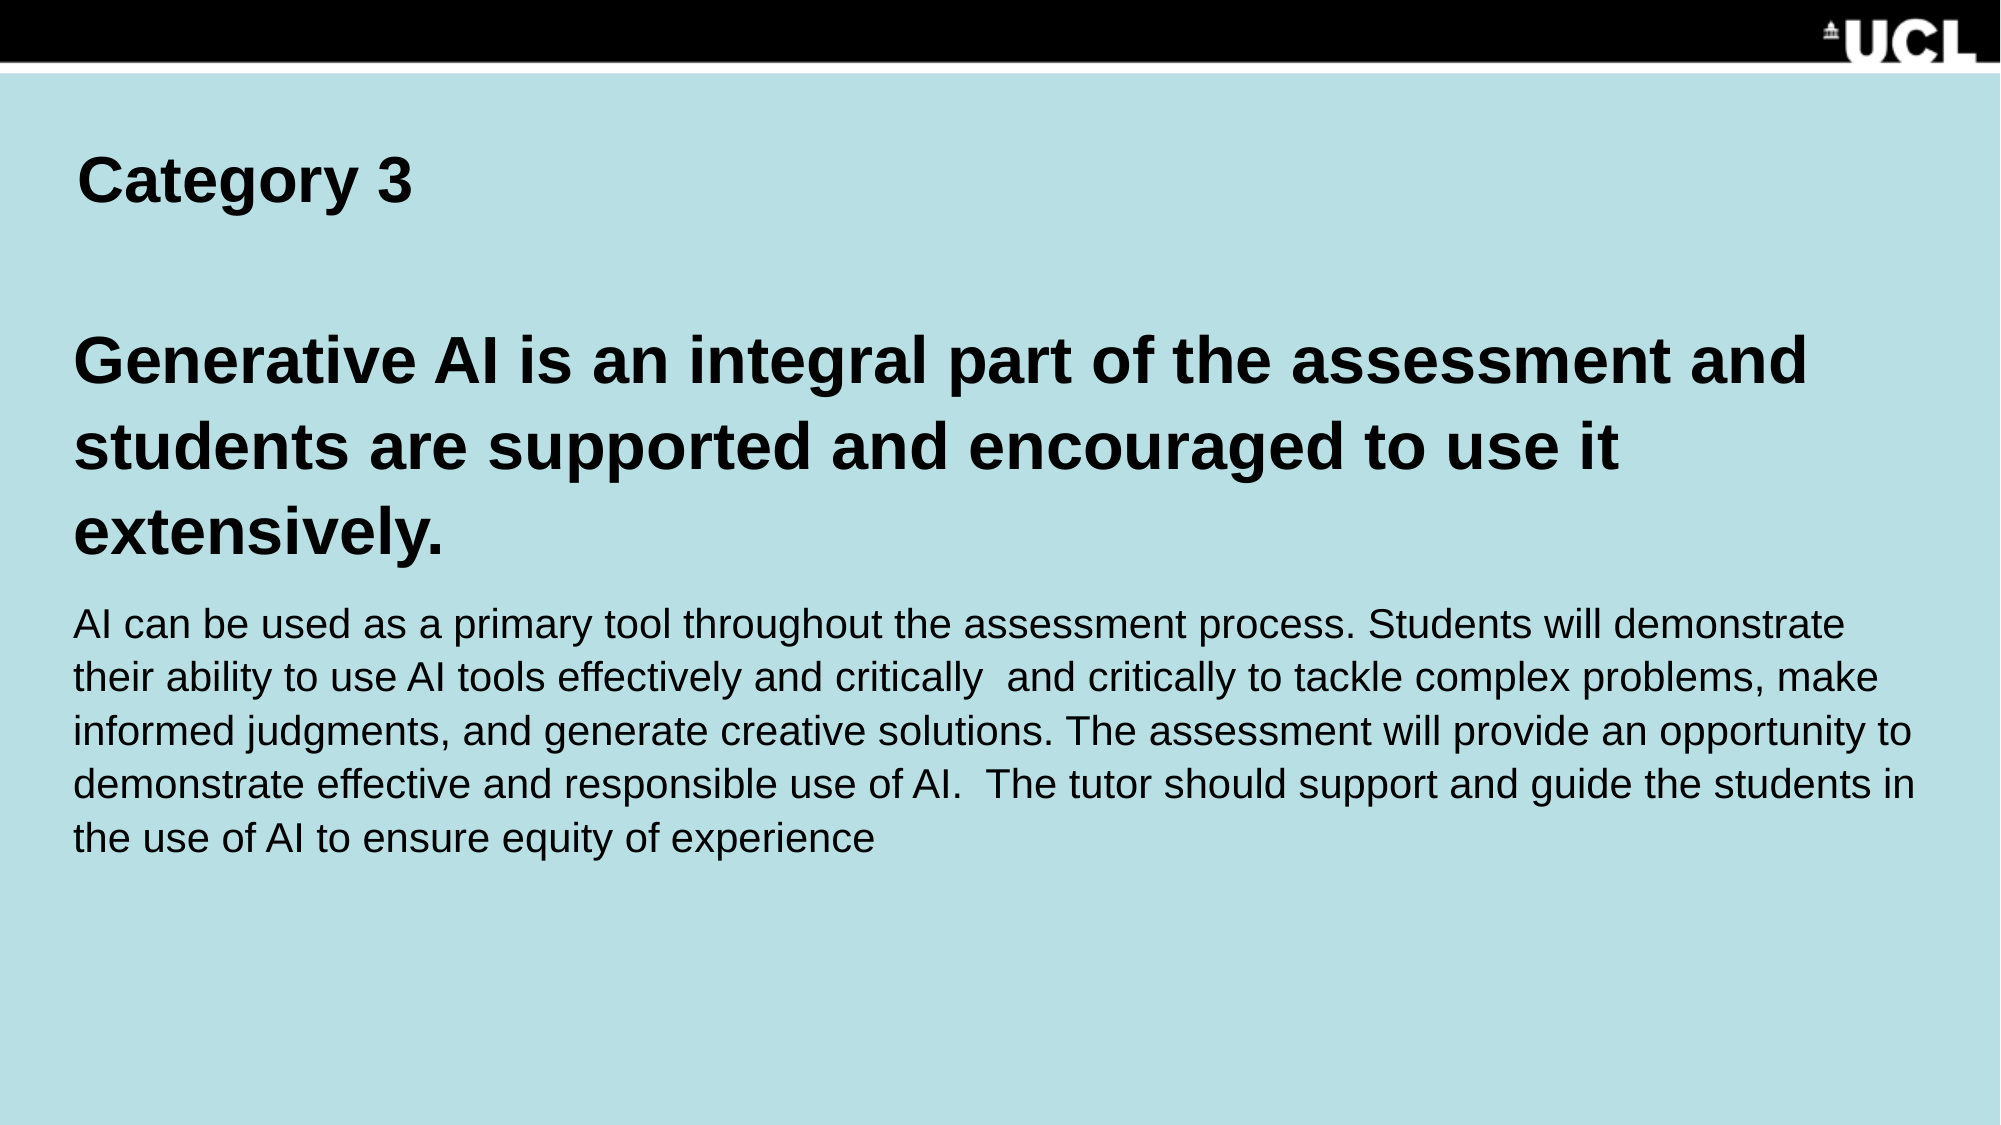

# Category 3

Generative AI is an integral part of the assessment and students are supported and encouraged to use it extensively.
AI can be used as a primary tool throughout the assessment process. Students will demonstrate their ability to use AI tools effectively and critically  and critically to tackle complex problems, make informed judgments, and generate creative solutions. The assessment will provide an opportunity to demonstrate effective and responsible use of AI.  The tutor should support and guide the students in the use of AI to ensure equity of experience